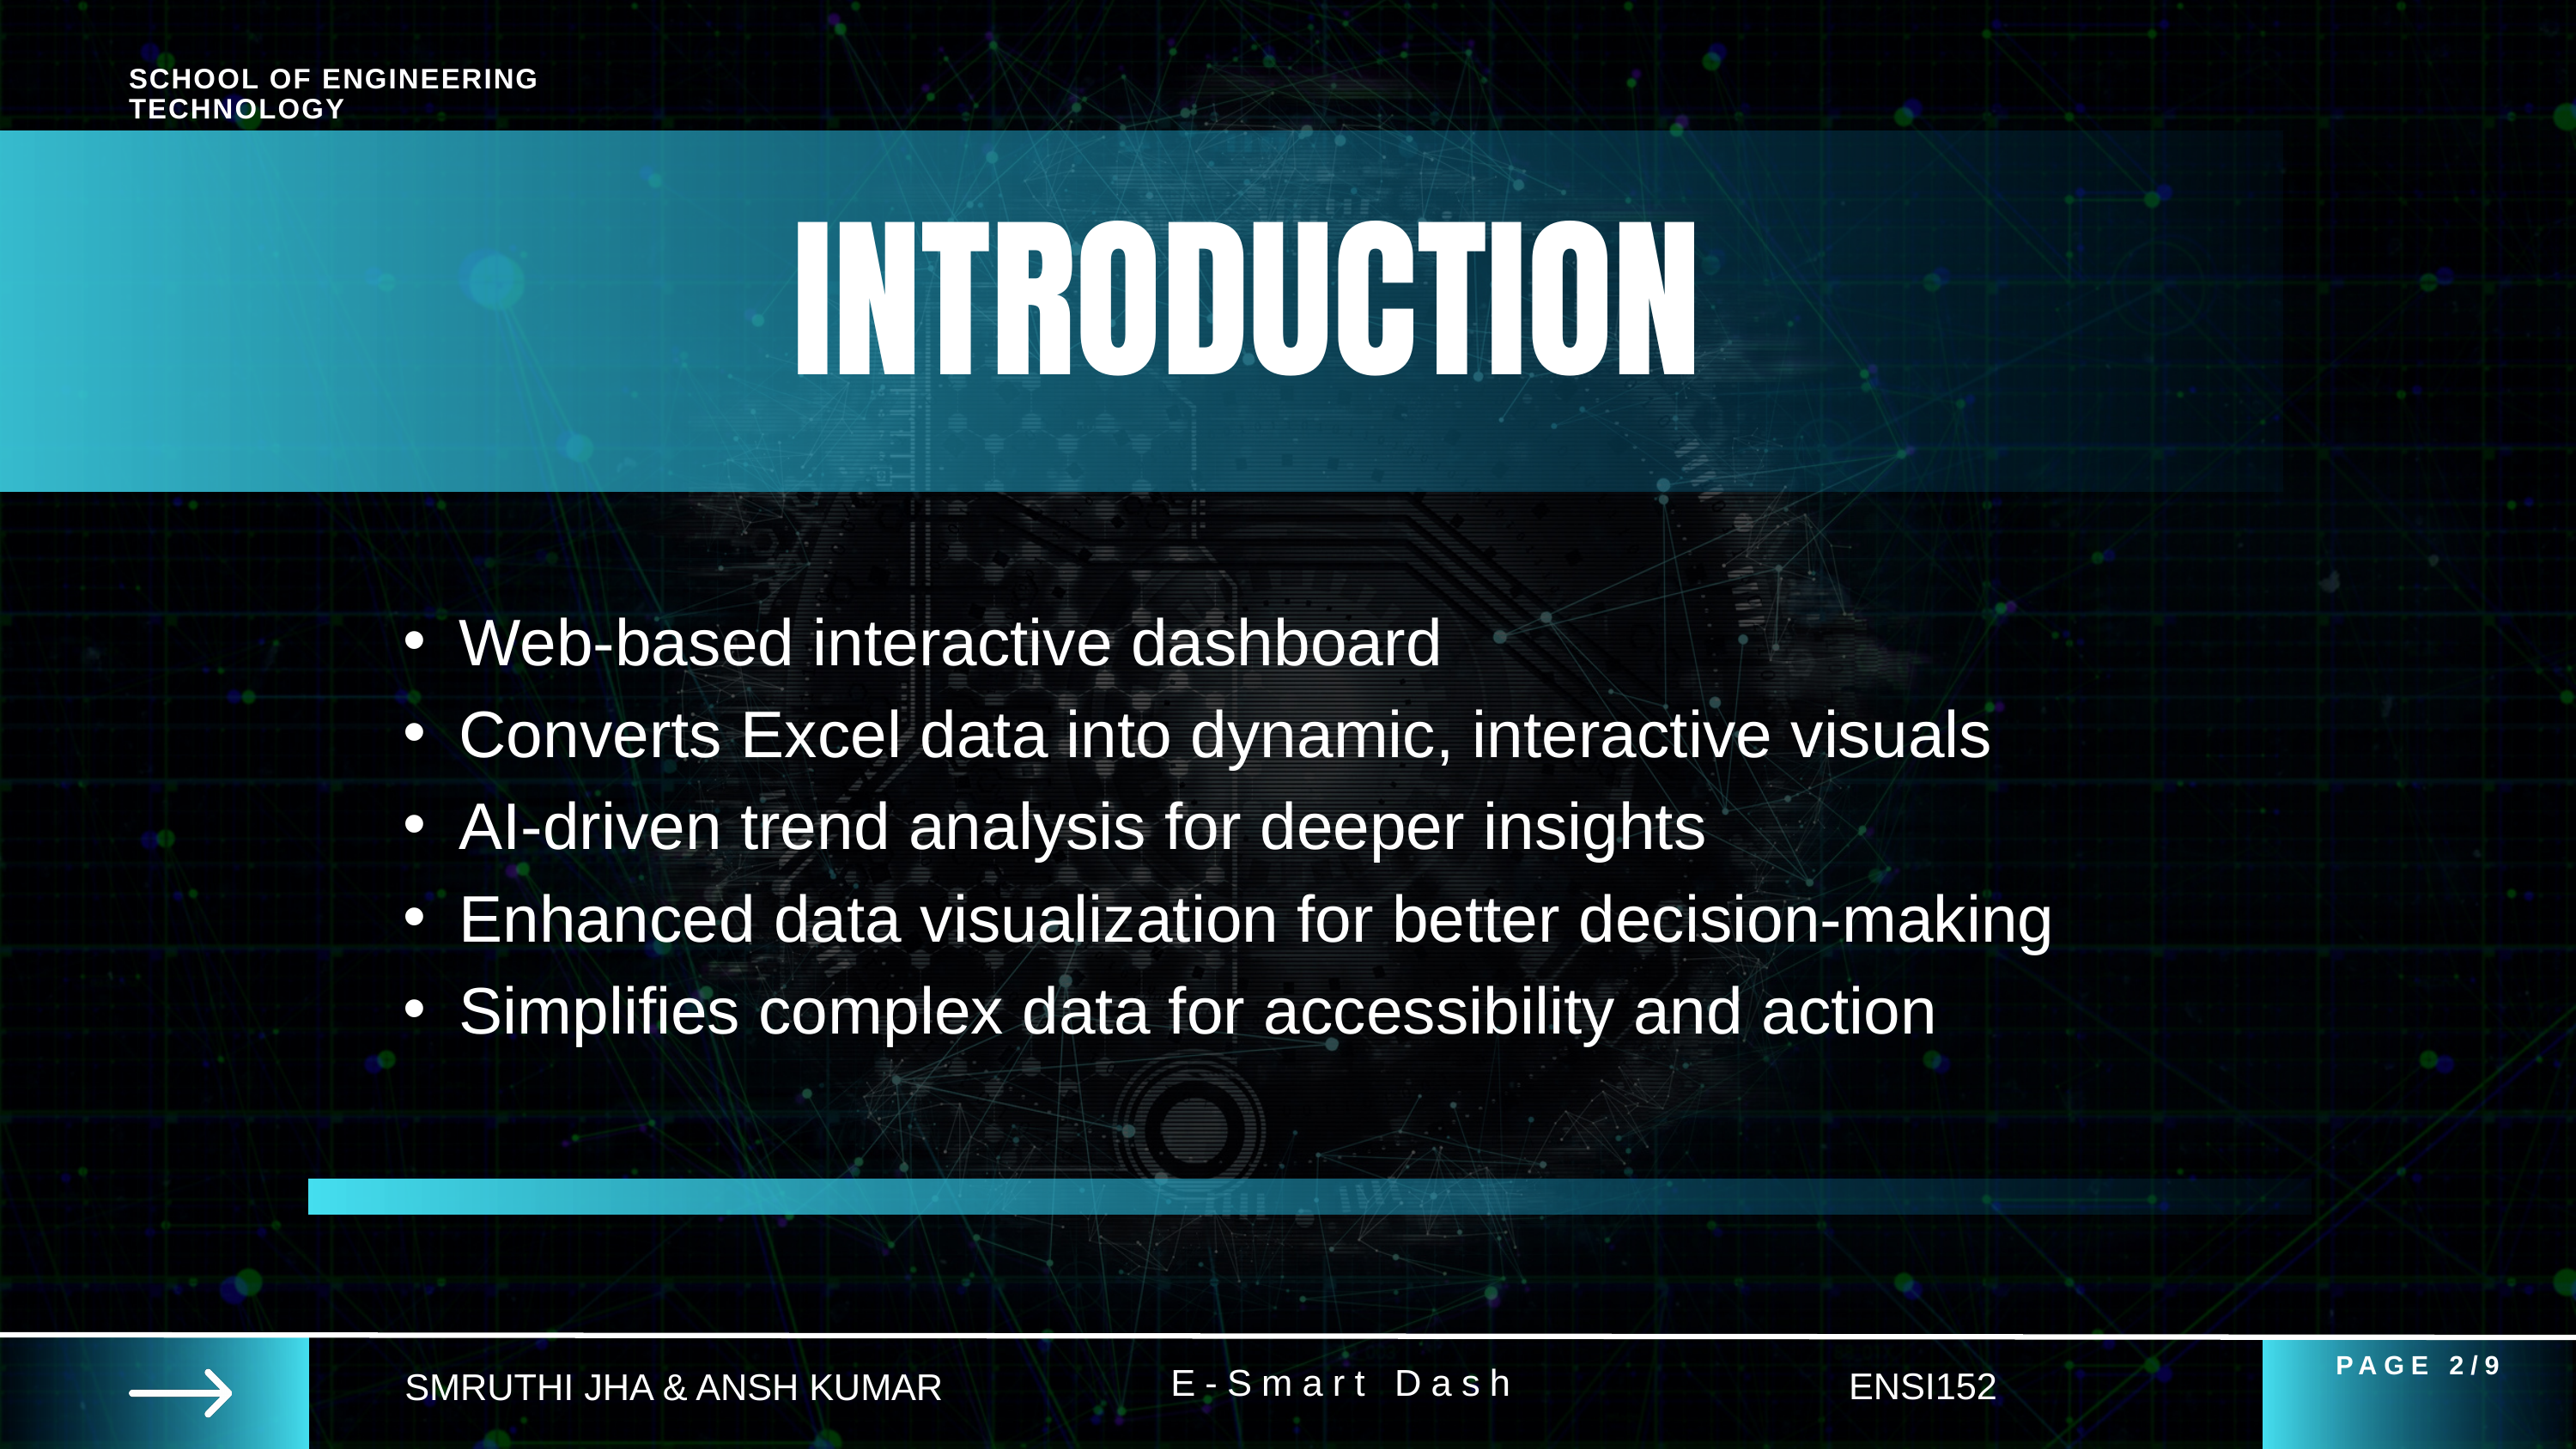

SCHOOL OF ENGINEERING TECHNOLOGY

INTRODUCTION
Web-based interactive dashboard
Converts Excel data into dynamic, interactive visuals
AI-driven trend analysis for deeper insights
Enhanced data visualization for better decision-making
Simplifies complex data for accessibility and action

PAGE 2/9
ENSI152
SMRUTHI JHA & ANSH KUMAR
E-Smart Dash